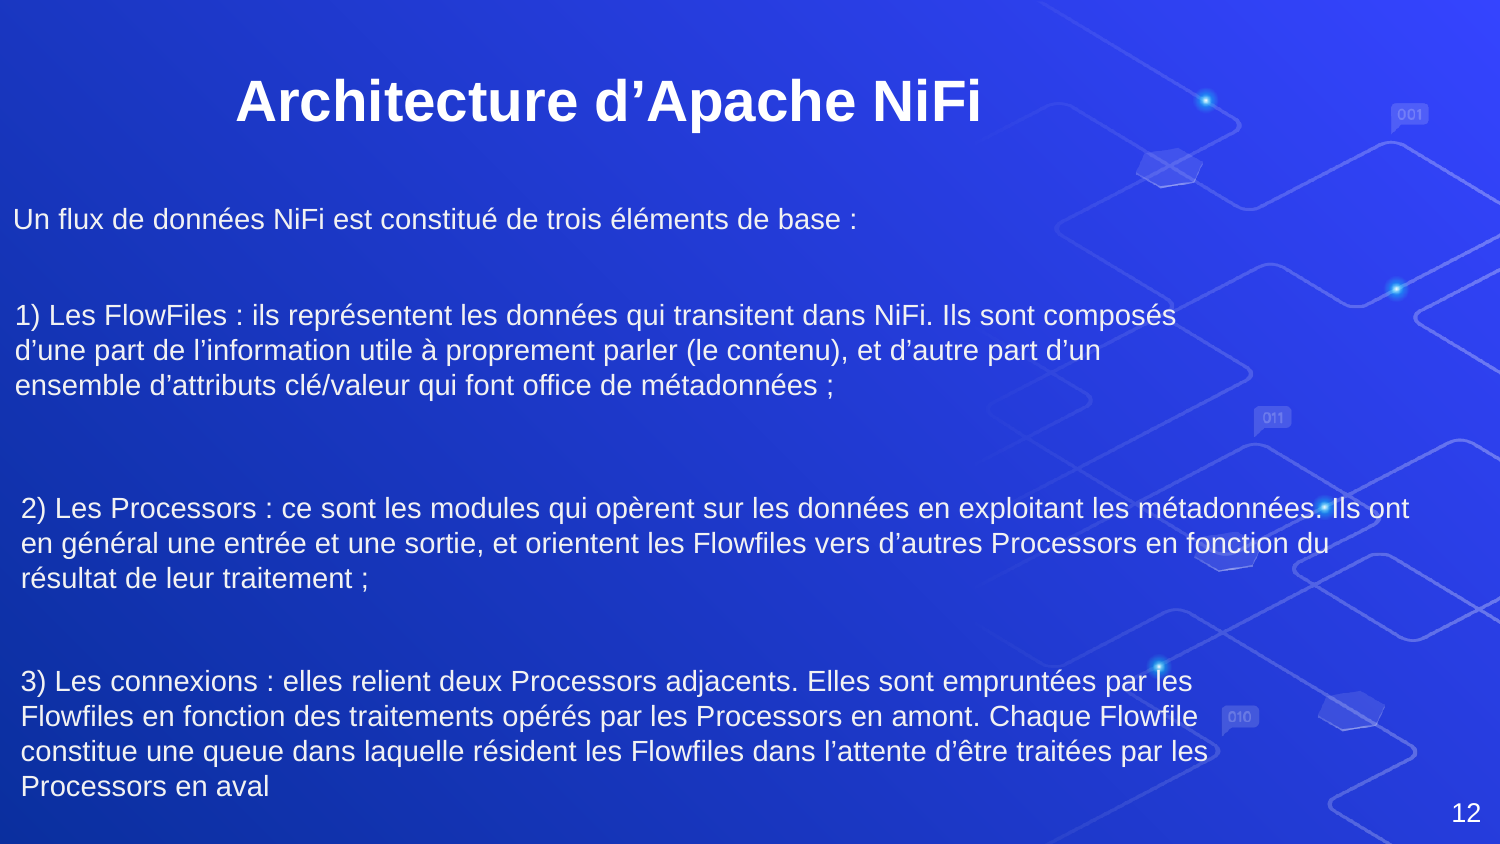

# Architecture d’Apache NiFi
Un flux de données NiFi est constitué de trois éléments de base :
1) Les FlowFiles : ils représentent les données qui transitent dans NiFi. Ils sont composés d’une part de l’information utile à proprement parler (le contenu), et d’autre part d’un ensemble d’attributs clé/valeur qui font office de métadonnées ;
2) Les Processors : ce sont les modules qui opèrent sur les données en exploitant les métadonnées. Ils ont en général une entrée et une sortie, et orientent les Flowfiles vers d’autres Processors en fonction du résultat de leur traitement ;
3) Les connexions : elles relient deux Processors adjacents. Elles sont empruntées par les Flowfiles en fonction des traitements opérés par les Processors en amont. Chaque Flowfile constitue une queue dans laquelle résident les Flowfiles dans l’attente d’être traitées par les Processors en aval
12